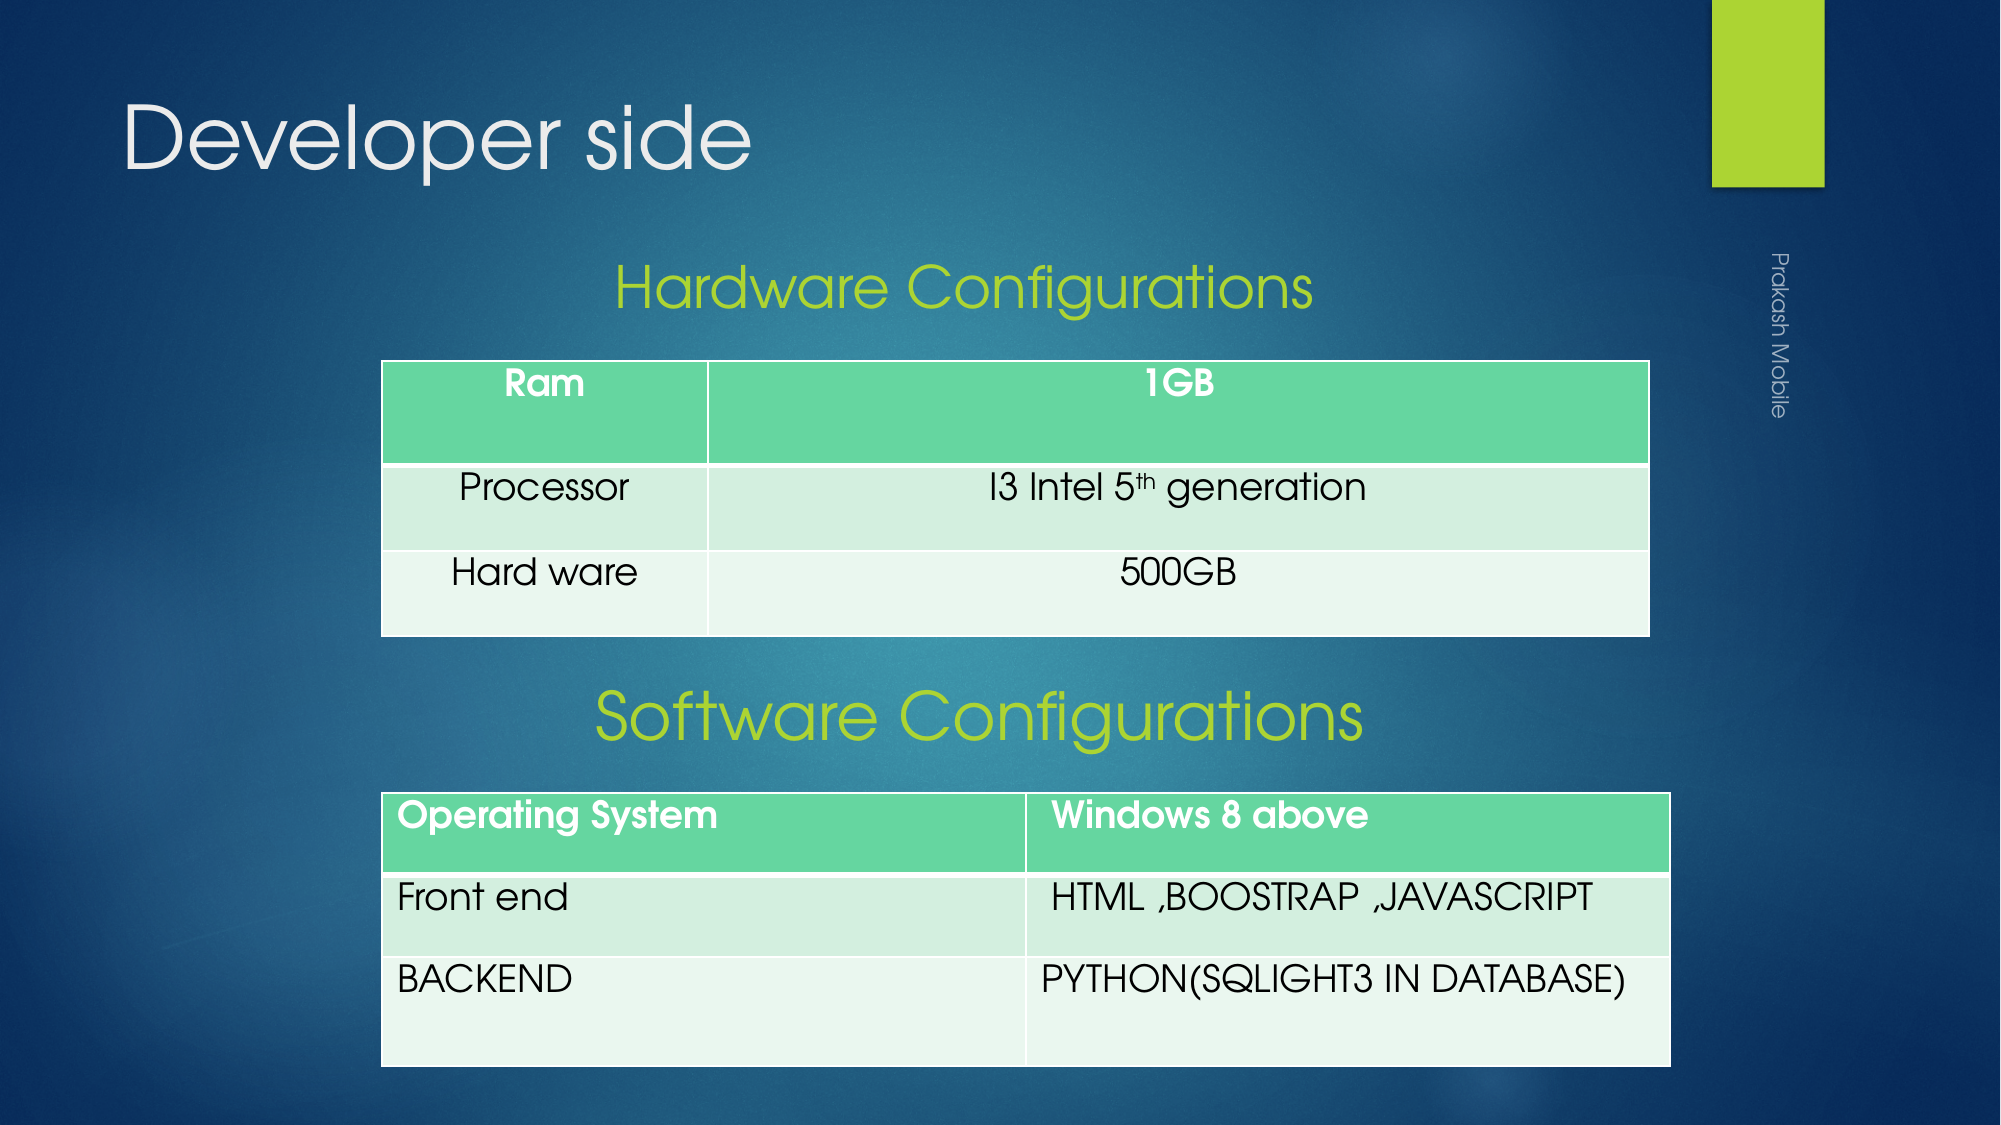

# Developer side
Hardware Configurations
| Ram | 1GB |
| --- | --- |
| Processor | I3 Intel 5th generation |
| Hard ware | 500GB |
Prakash Mobile
Software Configurations
| Operating System | Windows 8 above |
| --- | --- |
| Front end | HTML ,BOOSTRAP ,JAVASCRIPT |
| BACKEND | PYTHON(SQLIGHT3 IN DATABASE) |